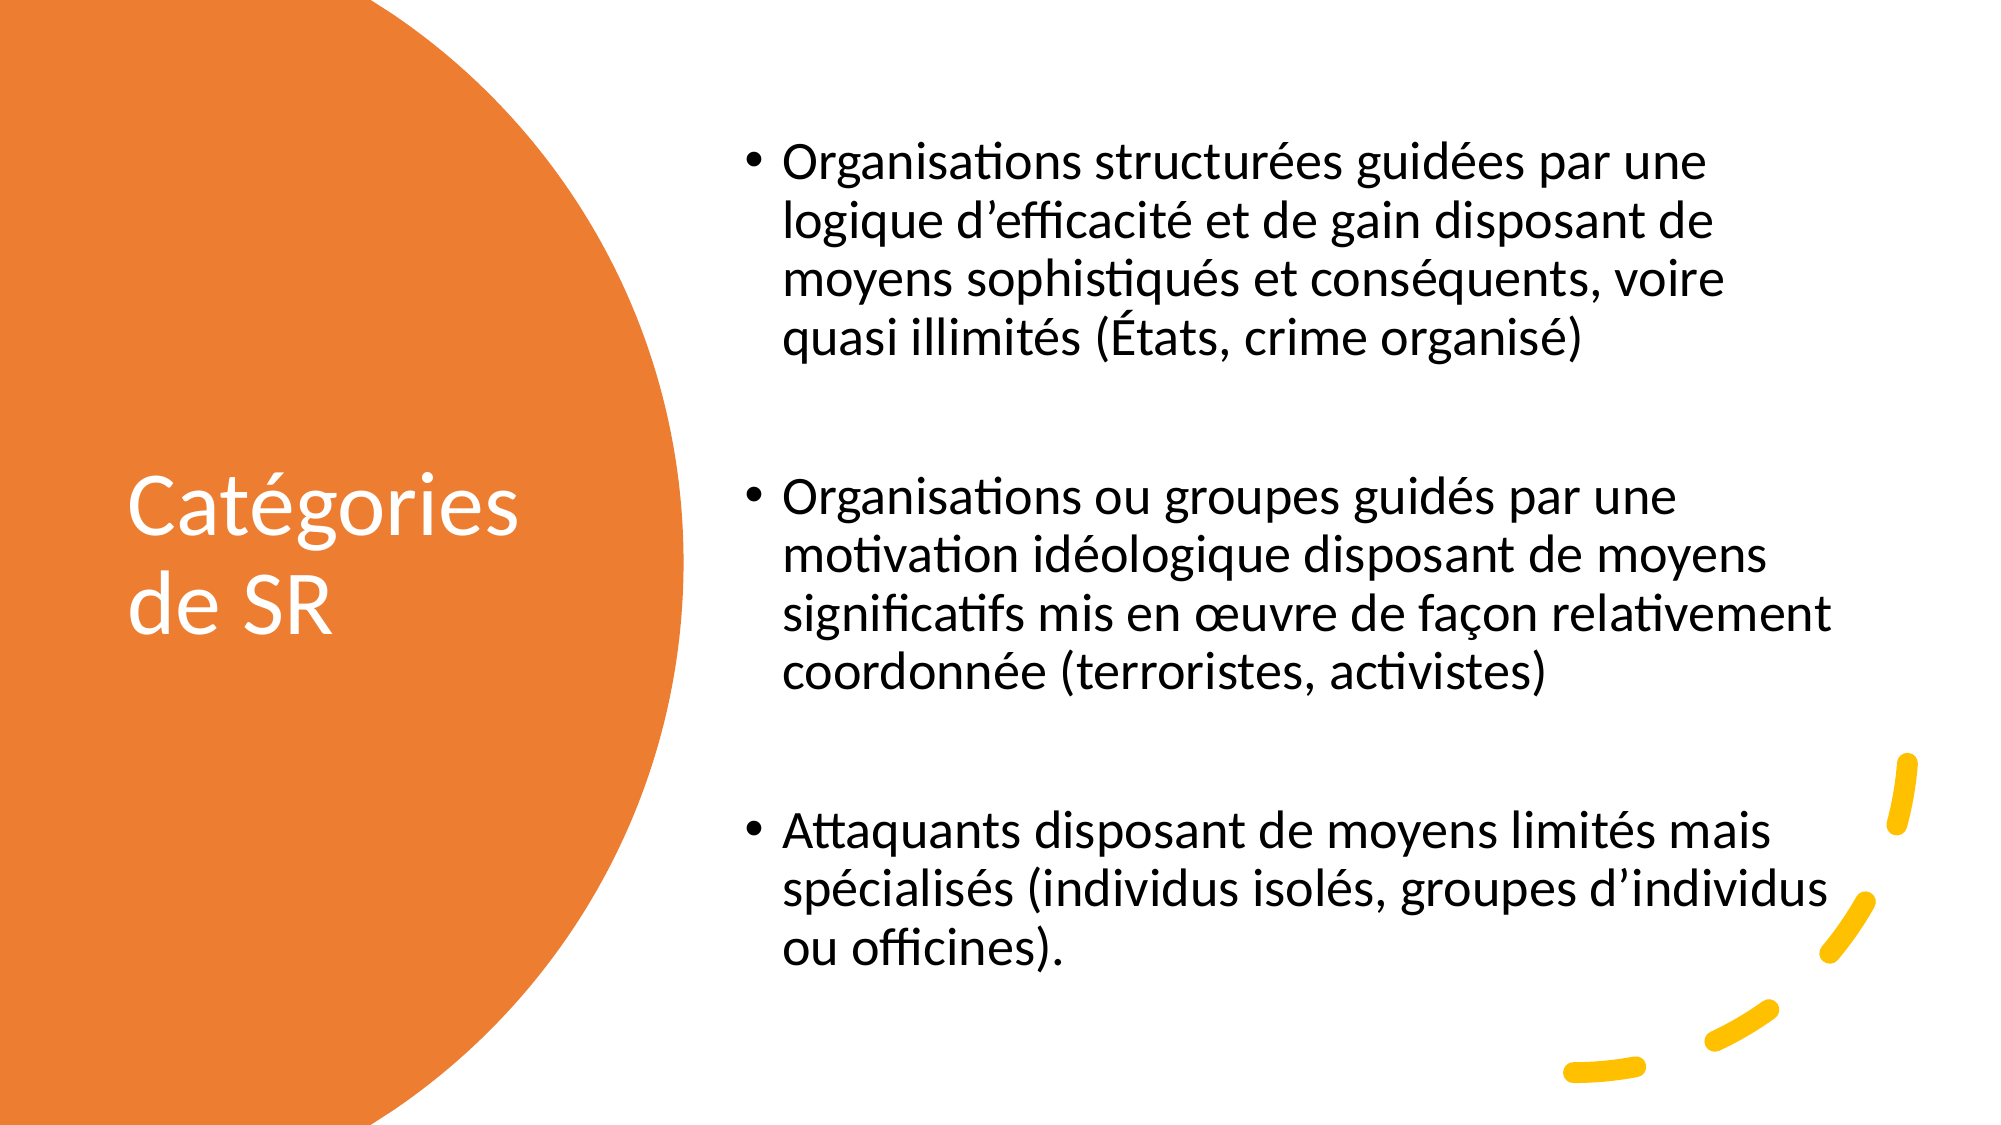

Organisations structurées guidées par une logique d’efficacité et de gain disposant de moyens sophistiqués et conséquents, voire quasi illimités (États, crime organisé)

Organisations ou groupes guidés par une motivation idéologique disposant de moyens significatifs mis en œuvre de façon relativement coordonnée (terroristes, activistes)

Attaquants disposant de moyens limités mais spécialisés (individus isolés, groupes d’individus ou officines).
# Catégories de SR

5